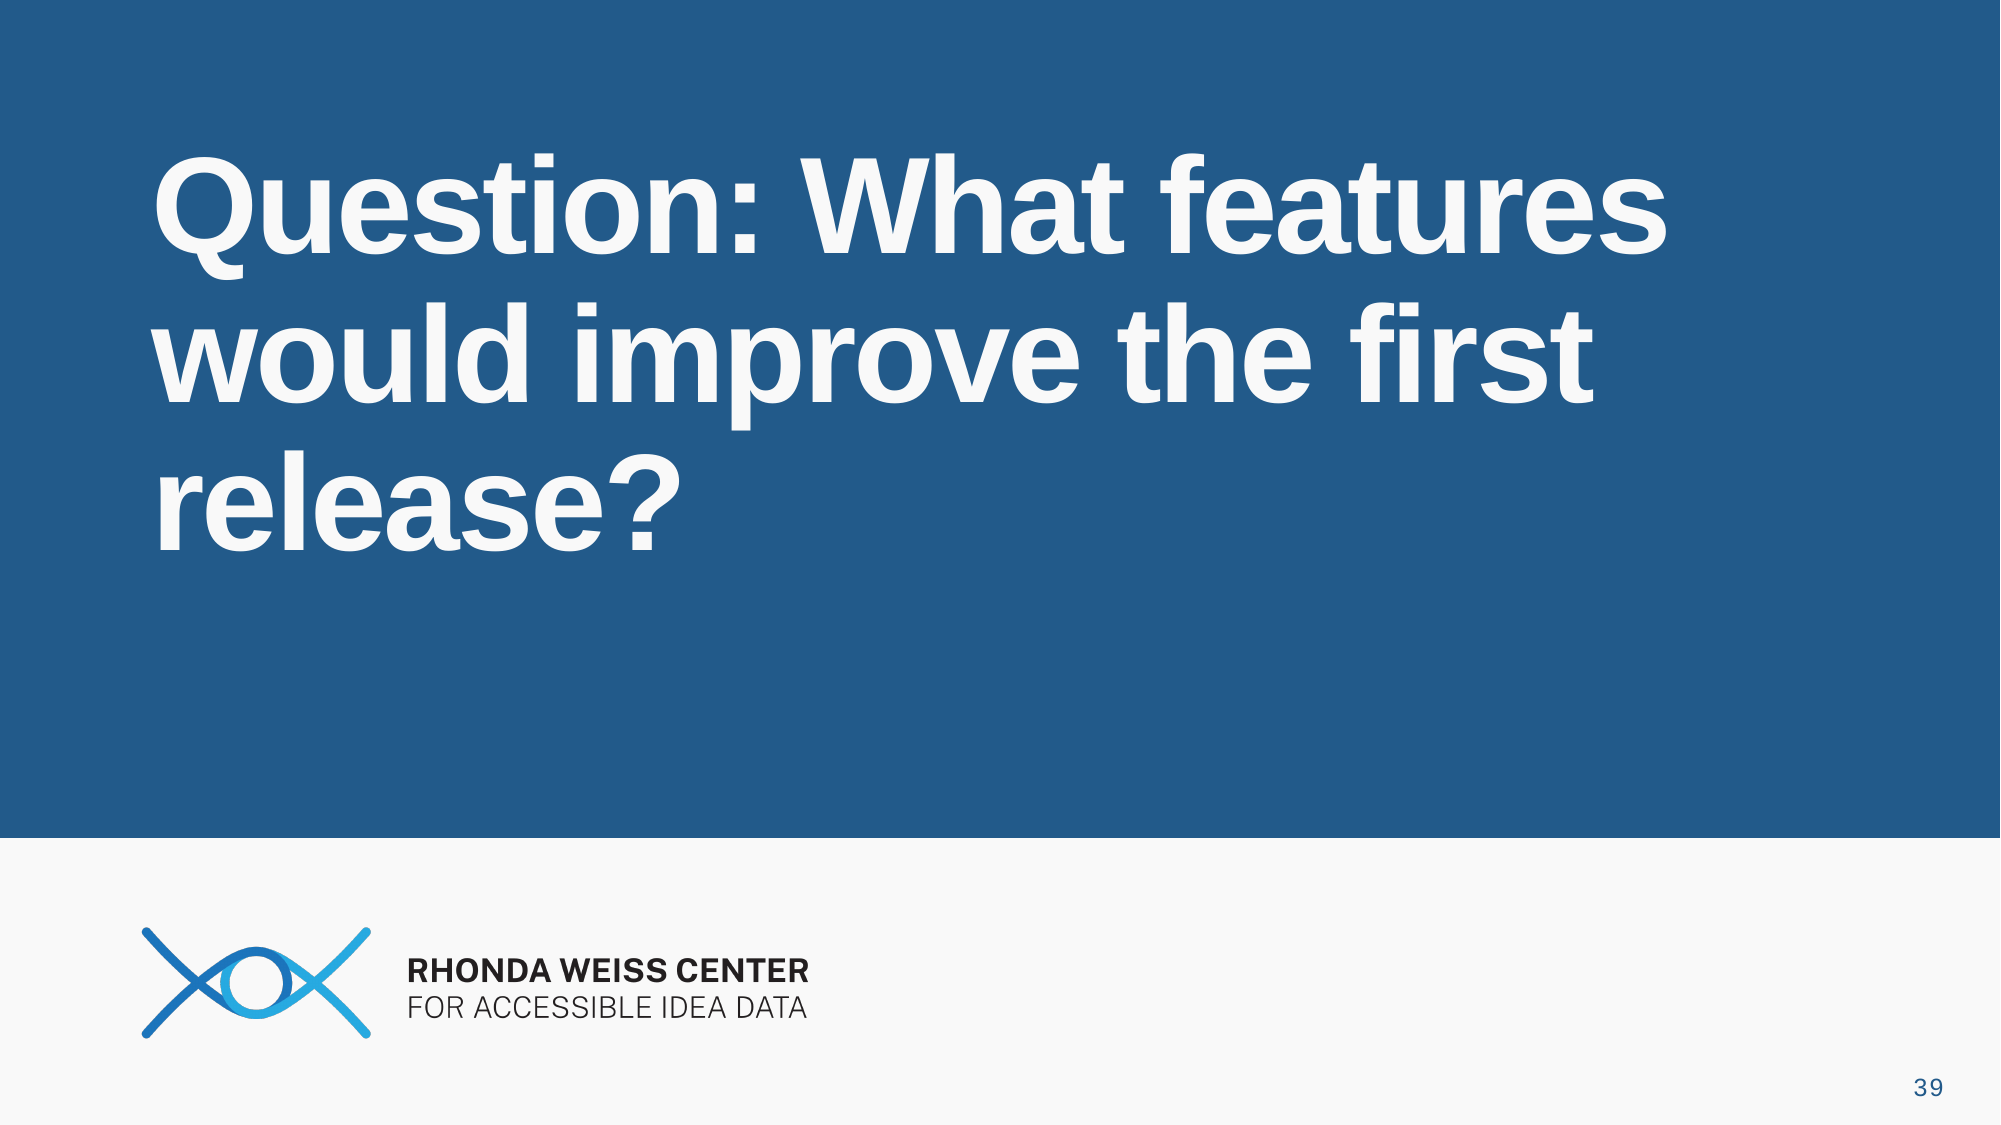

# Question: What features would improve the first release?